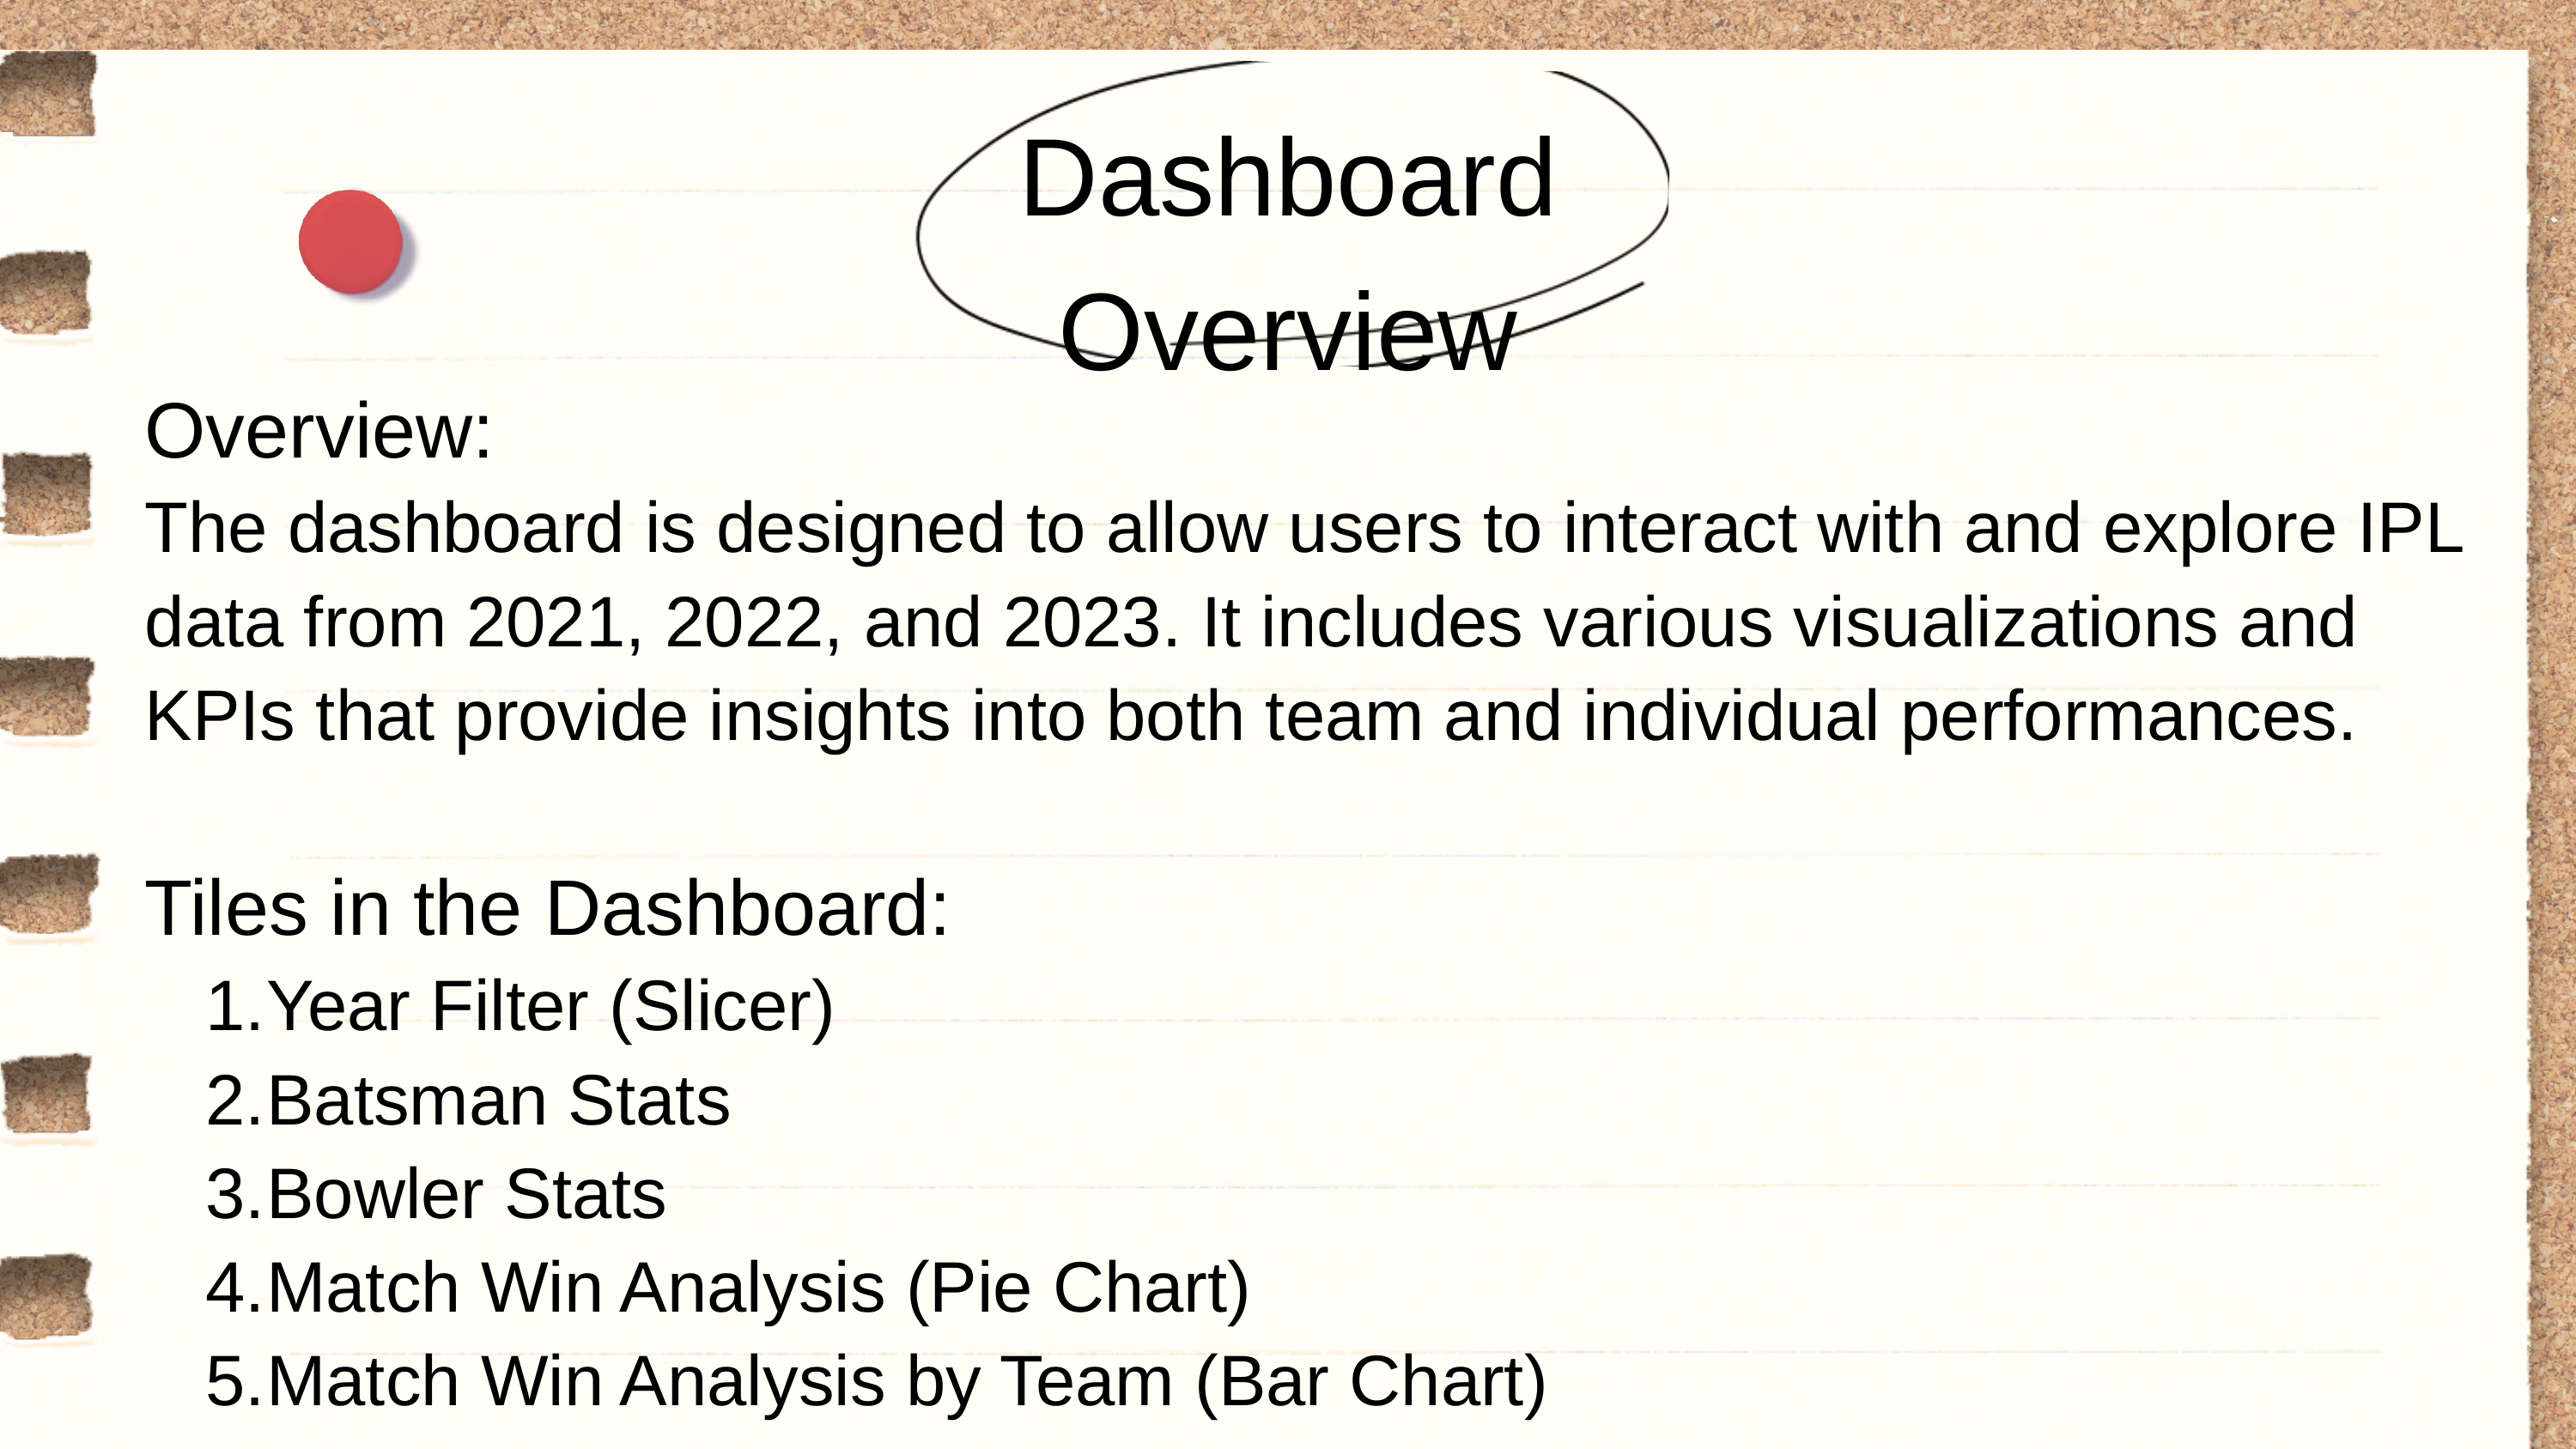

Dashboard Overview

Overview:
The dashboard is designed to allow users to interact with and explore IPL data from 2021, 2022, and 2023. It includes various visualizations and KPIs that provide insights into both team and individual performances.

Tiles in the Dashboard:
Year Filter (Slicer)
Batsman Stats
Bowler Stats
Match Win Analysis (Pie Chart)
Match Win Analysis by Team (Bar Chart)